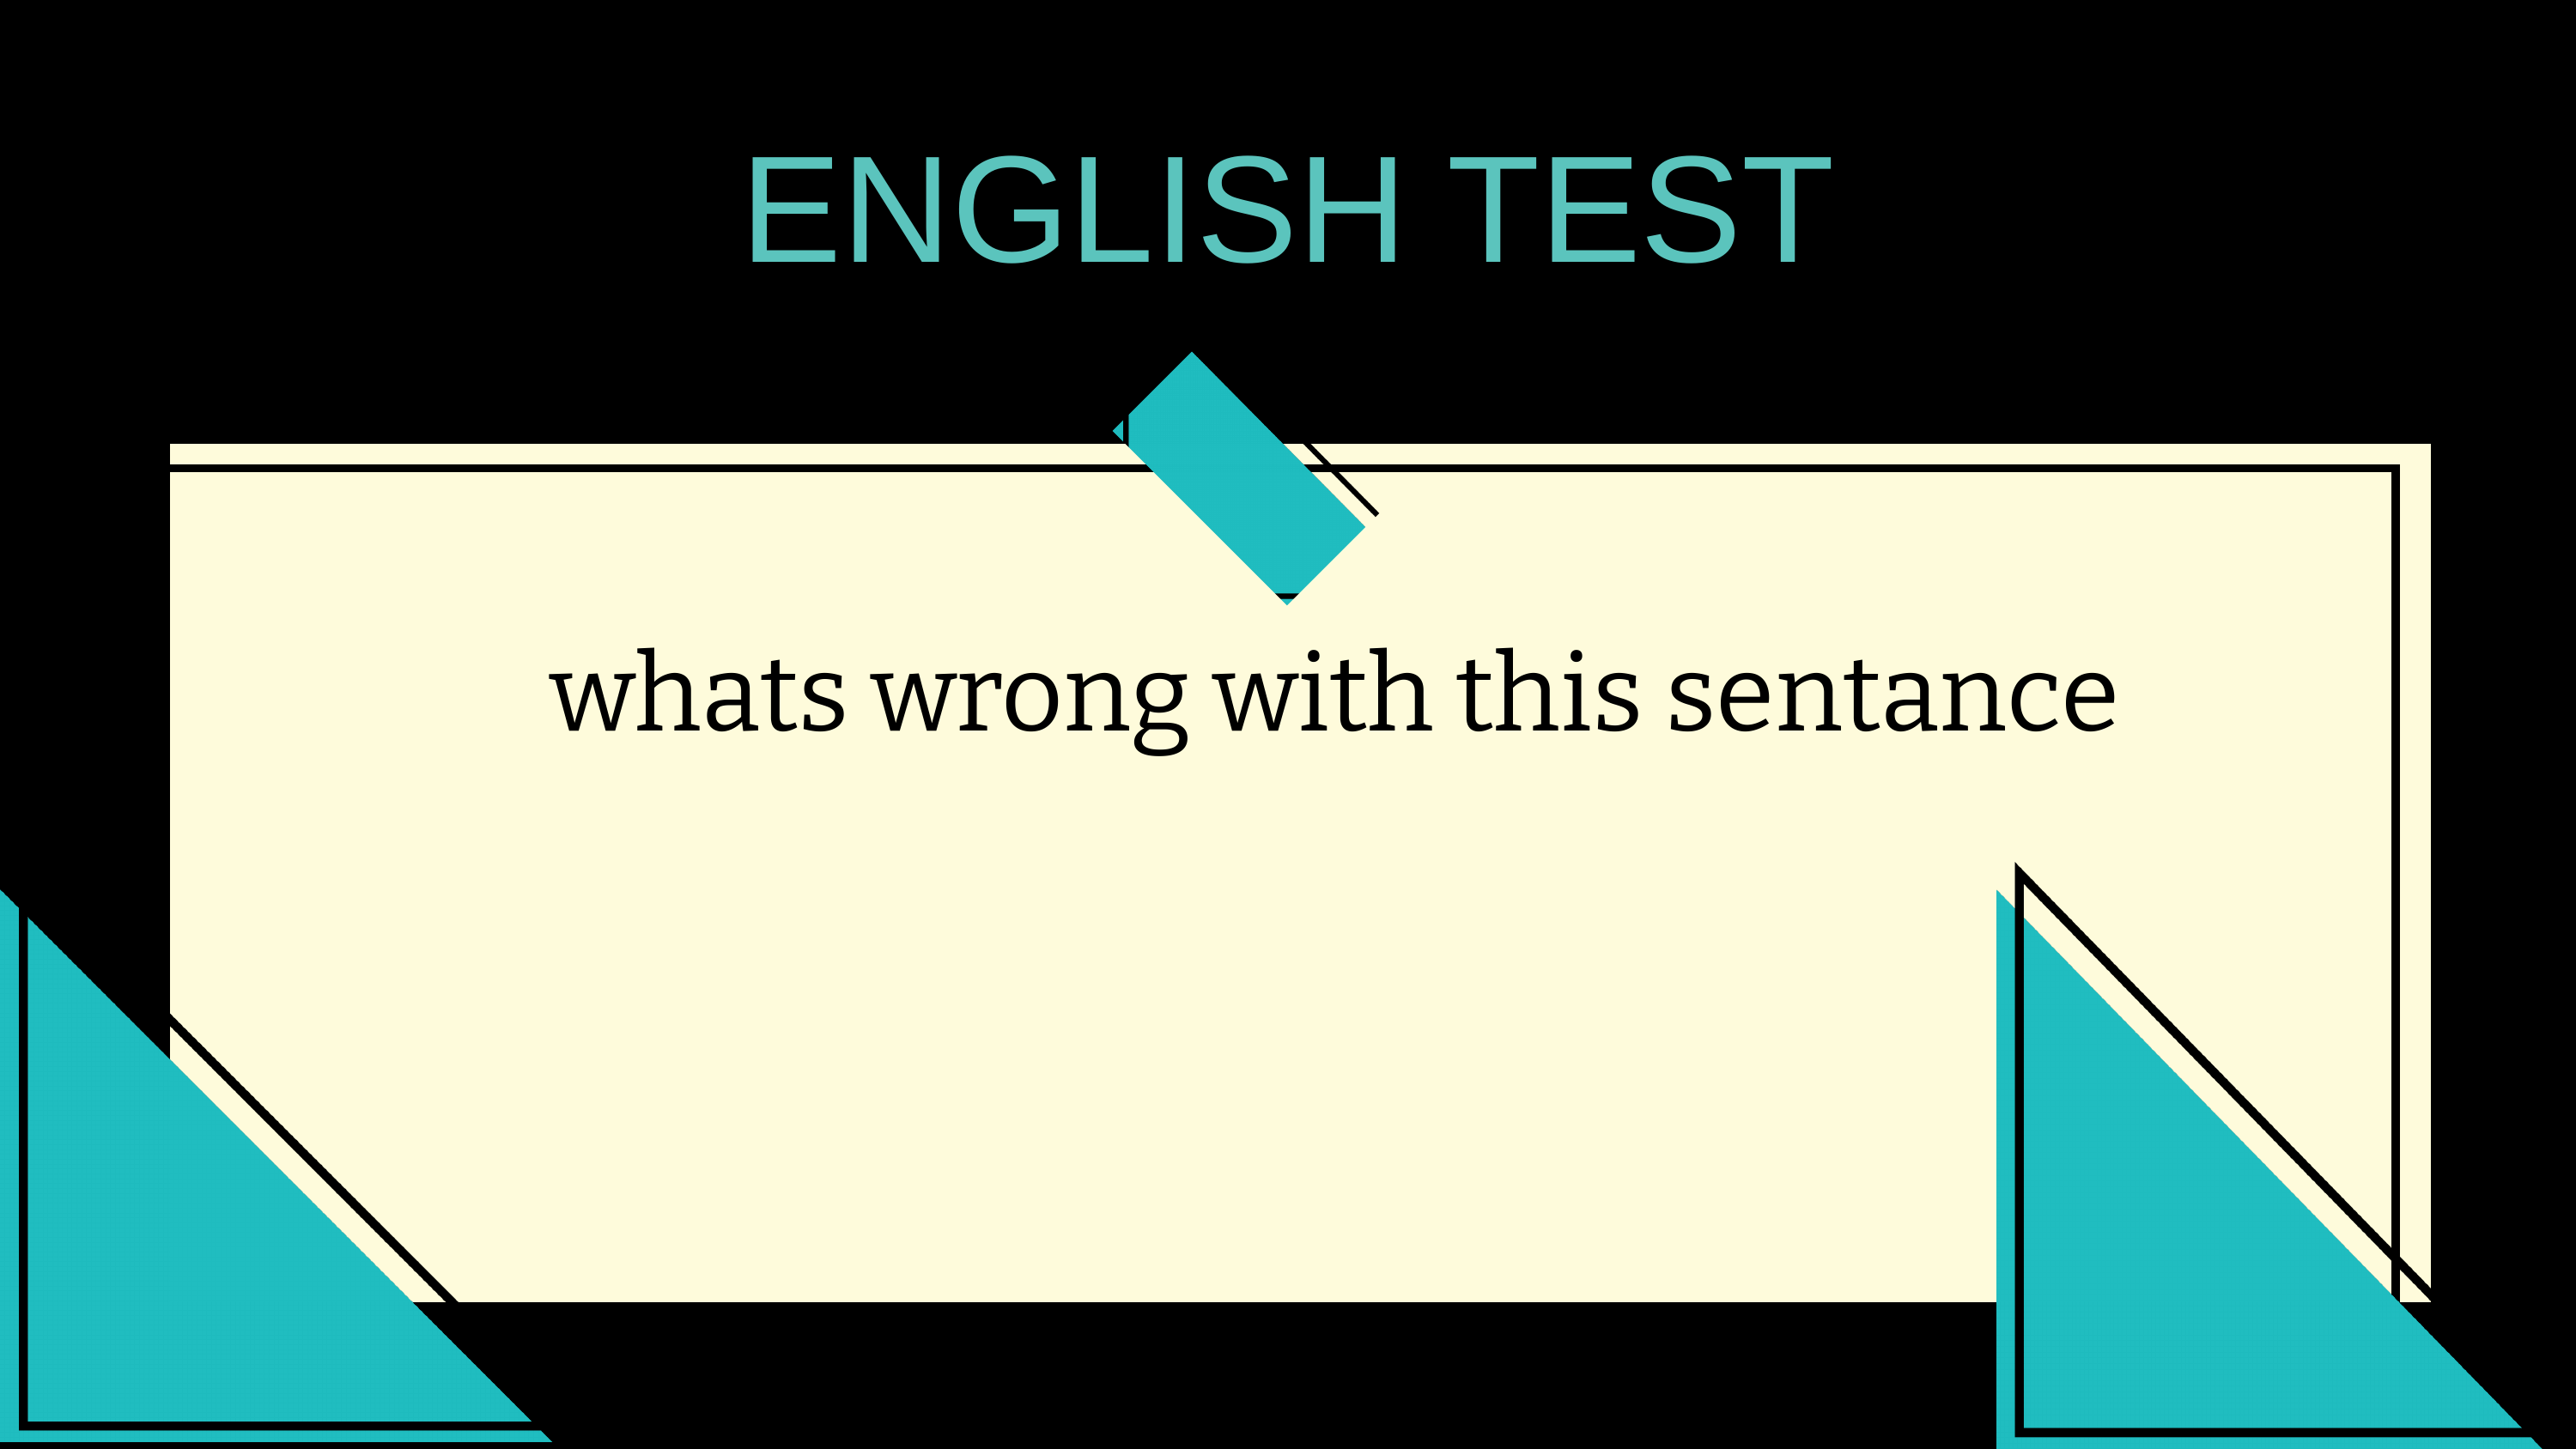

ENGLISH TEST

whats wrong with this sentance